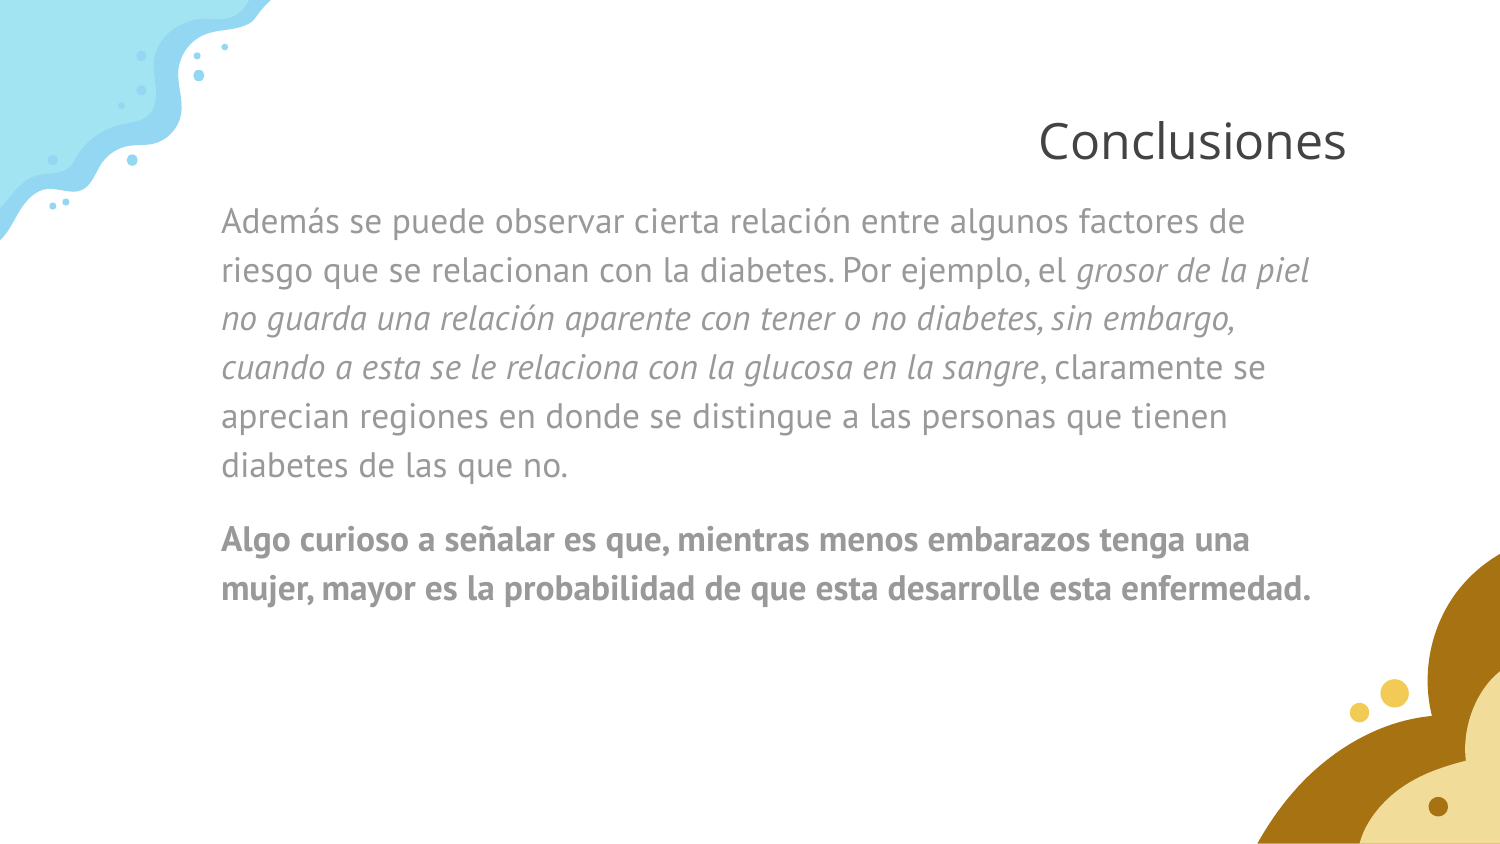

# Conclusiones
Además se puede observar cierta relación entre algunos factores de riesgo que se relacionan con la diabetes. Por ejemplo, el grosor de la piel no guarda una relación aparente con tener o no diabetes, sin embargo, cuando a esta se le relaciona con la glucosa en la sangre, claramente se aprecian regiones en donde se distingue a las personas que tienen diabetes de las que no.
Algo curioso a señalar es que, mientras menos embarazos tenga una mujer, mayor es la probabilidad de que esta desarrolle esta enfermedad.